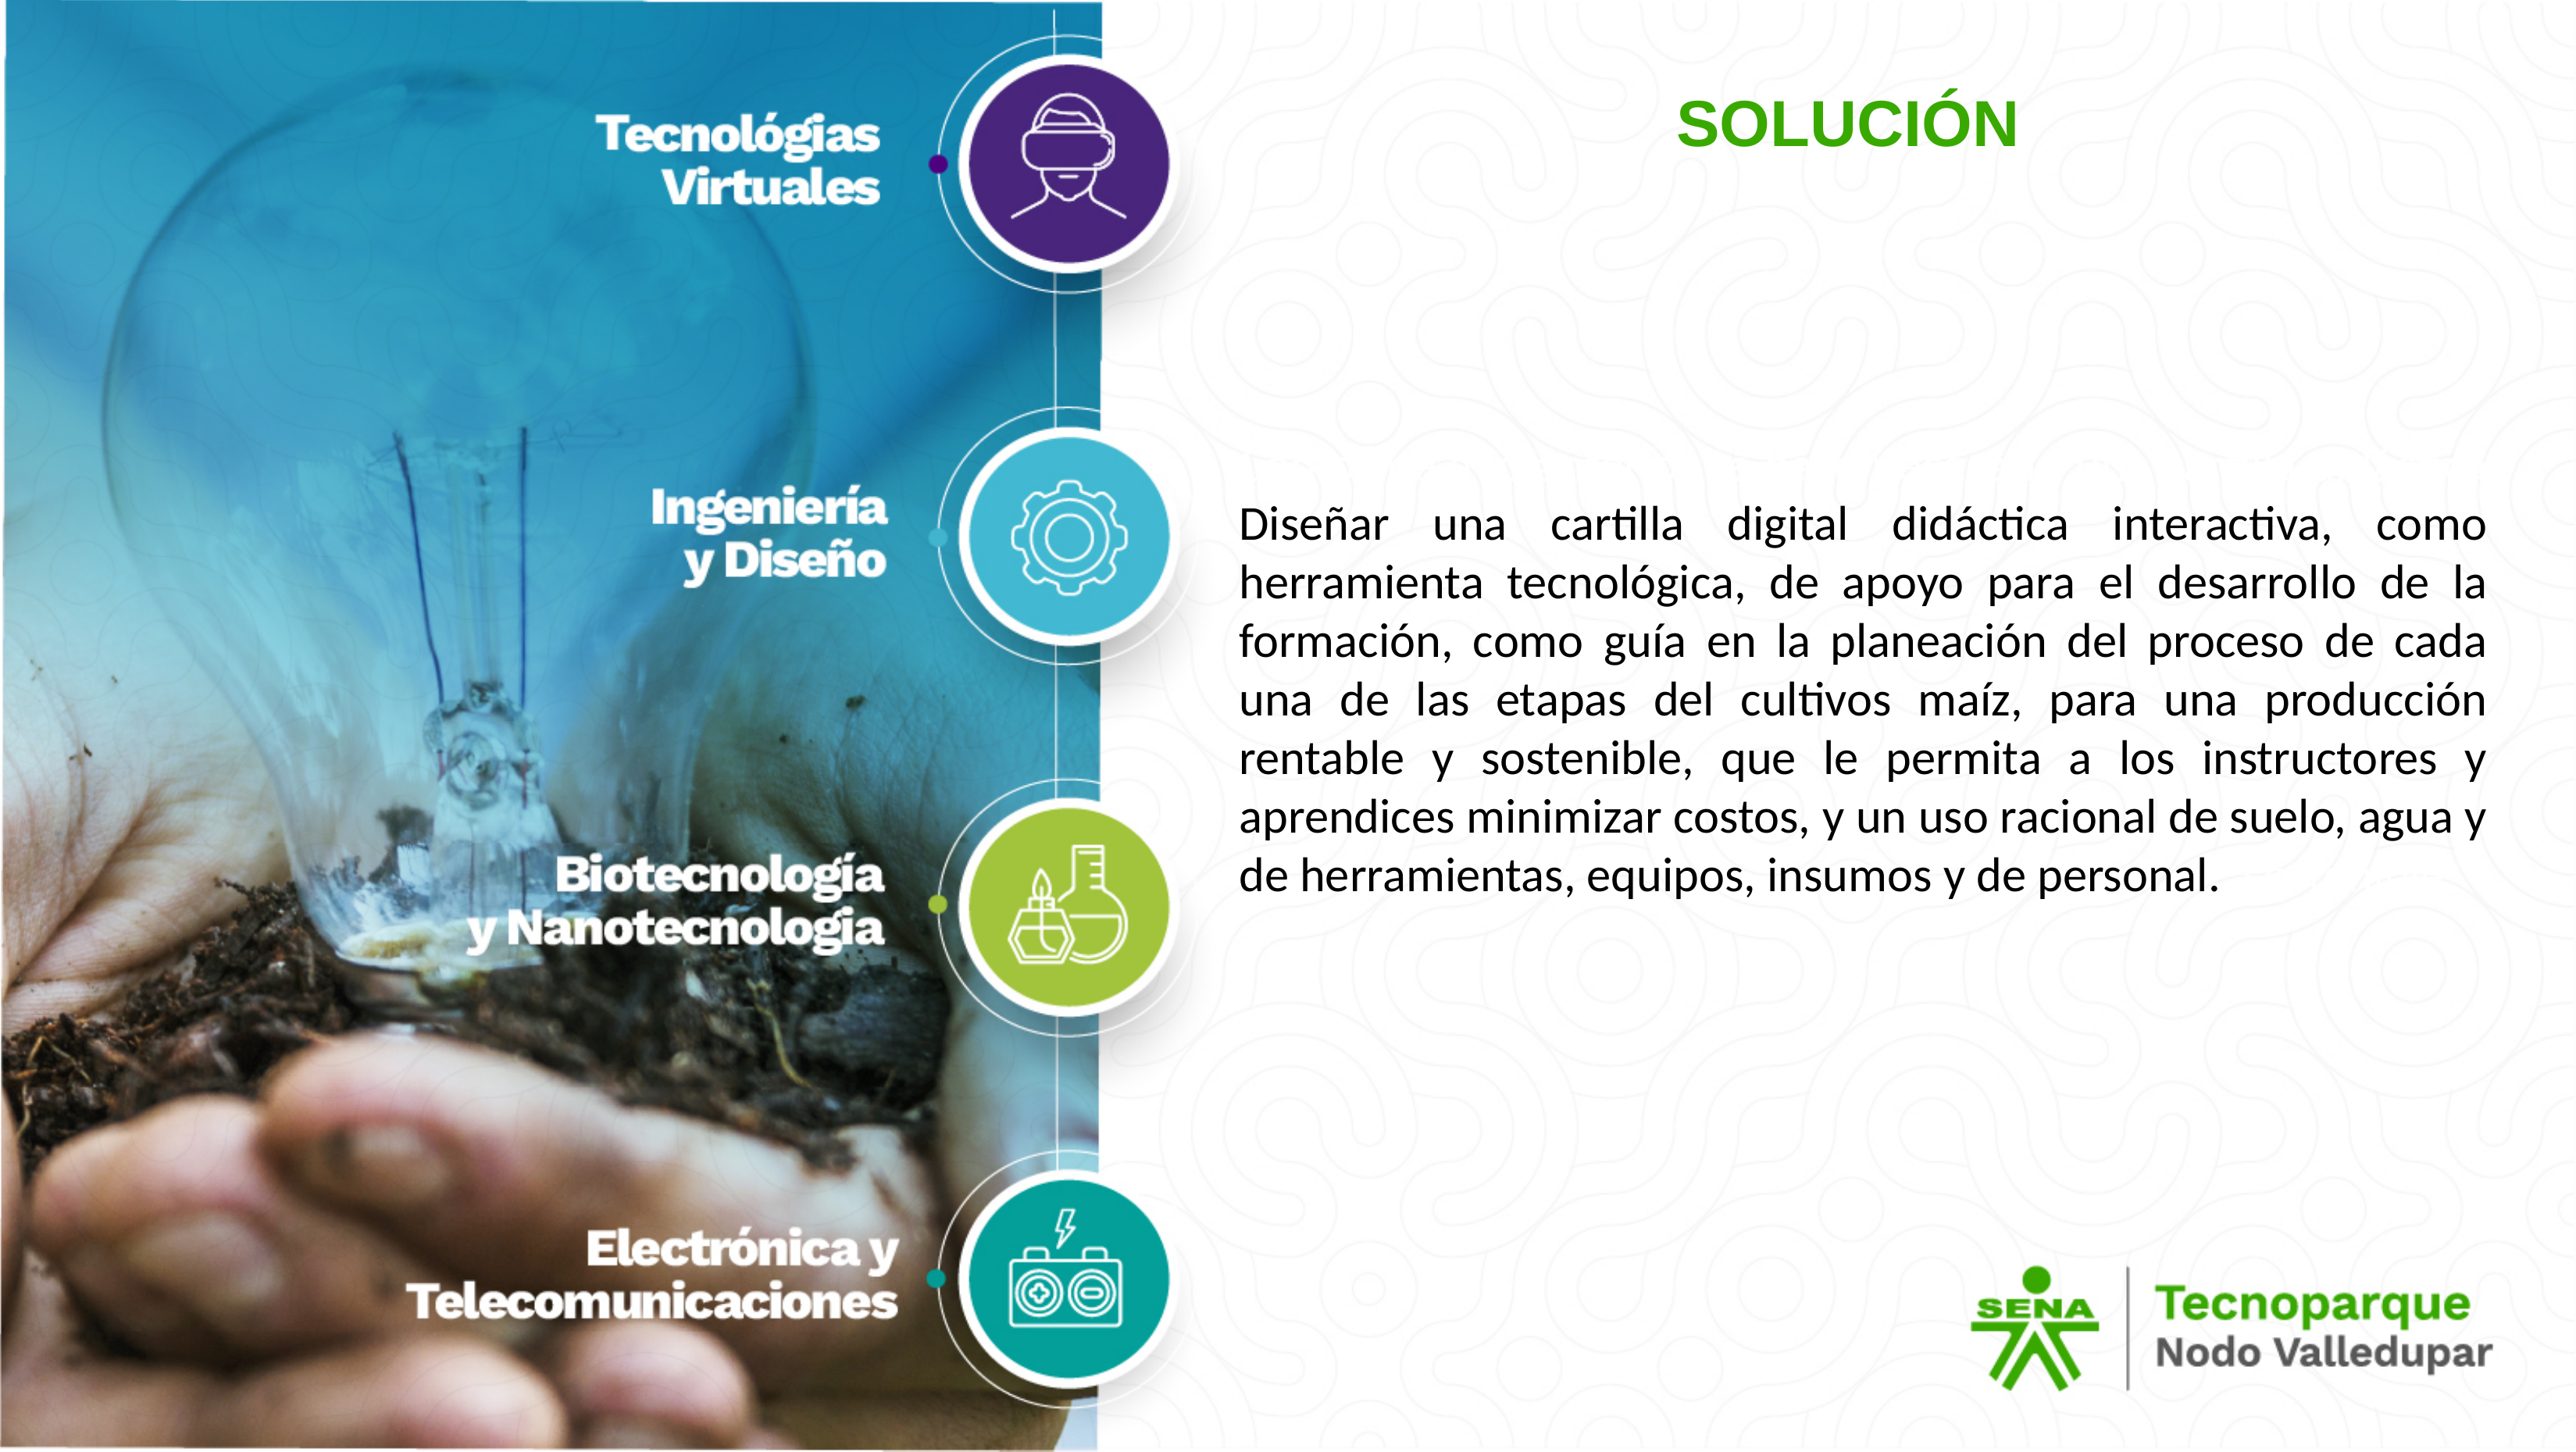

SOLUCIÓN
Conforme a lo anterior se hace necesario una cartilla didáctica Diseñar una cartilla digital didáctica interactiva, como herramienta tecnológica, de apoyo para el desarrollo de la formación, como guía en la planeación del proceso de cada una de las etapas del cultivos maíz, para una producción rentable y sostenible, que le permita a los instructores y aprendices minimizar costos, y un uso racional de suelo, agua y de herramientas, equipos, insumos y de personal.  sostenible.